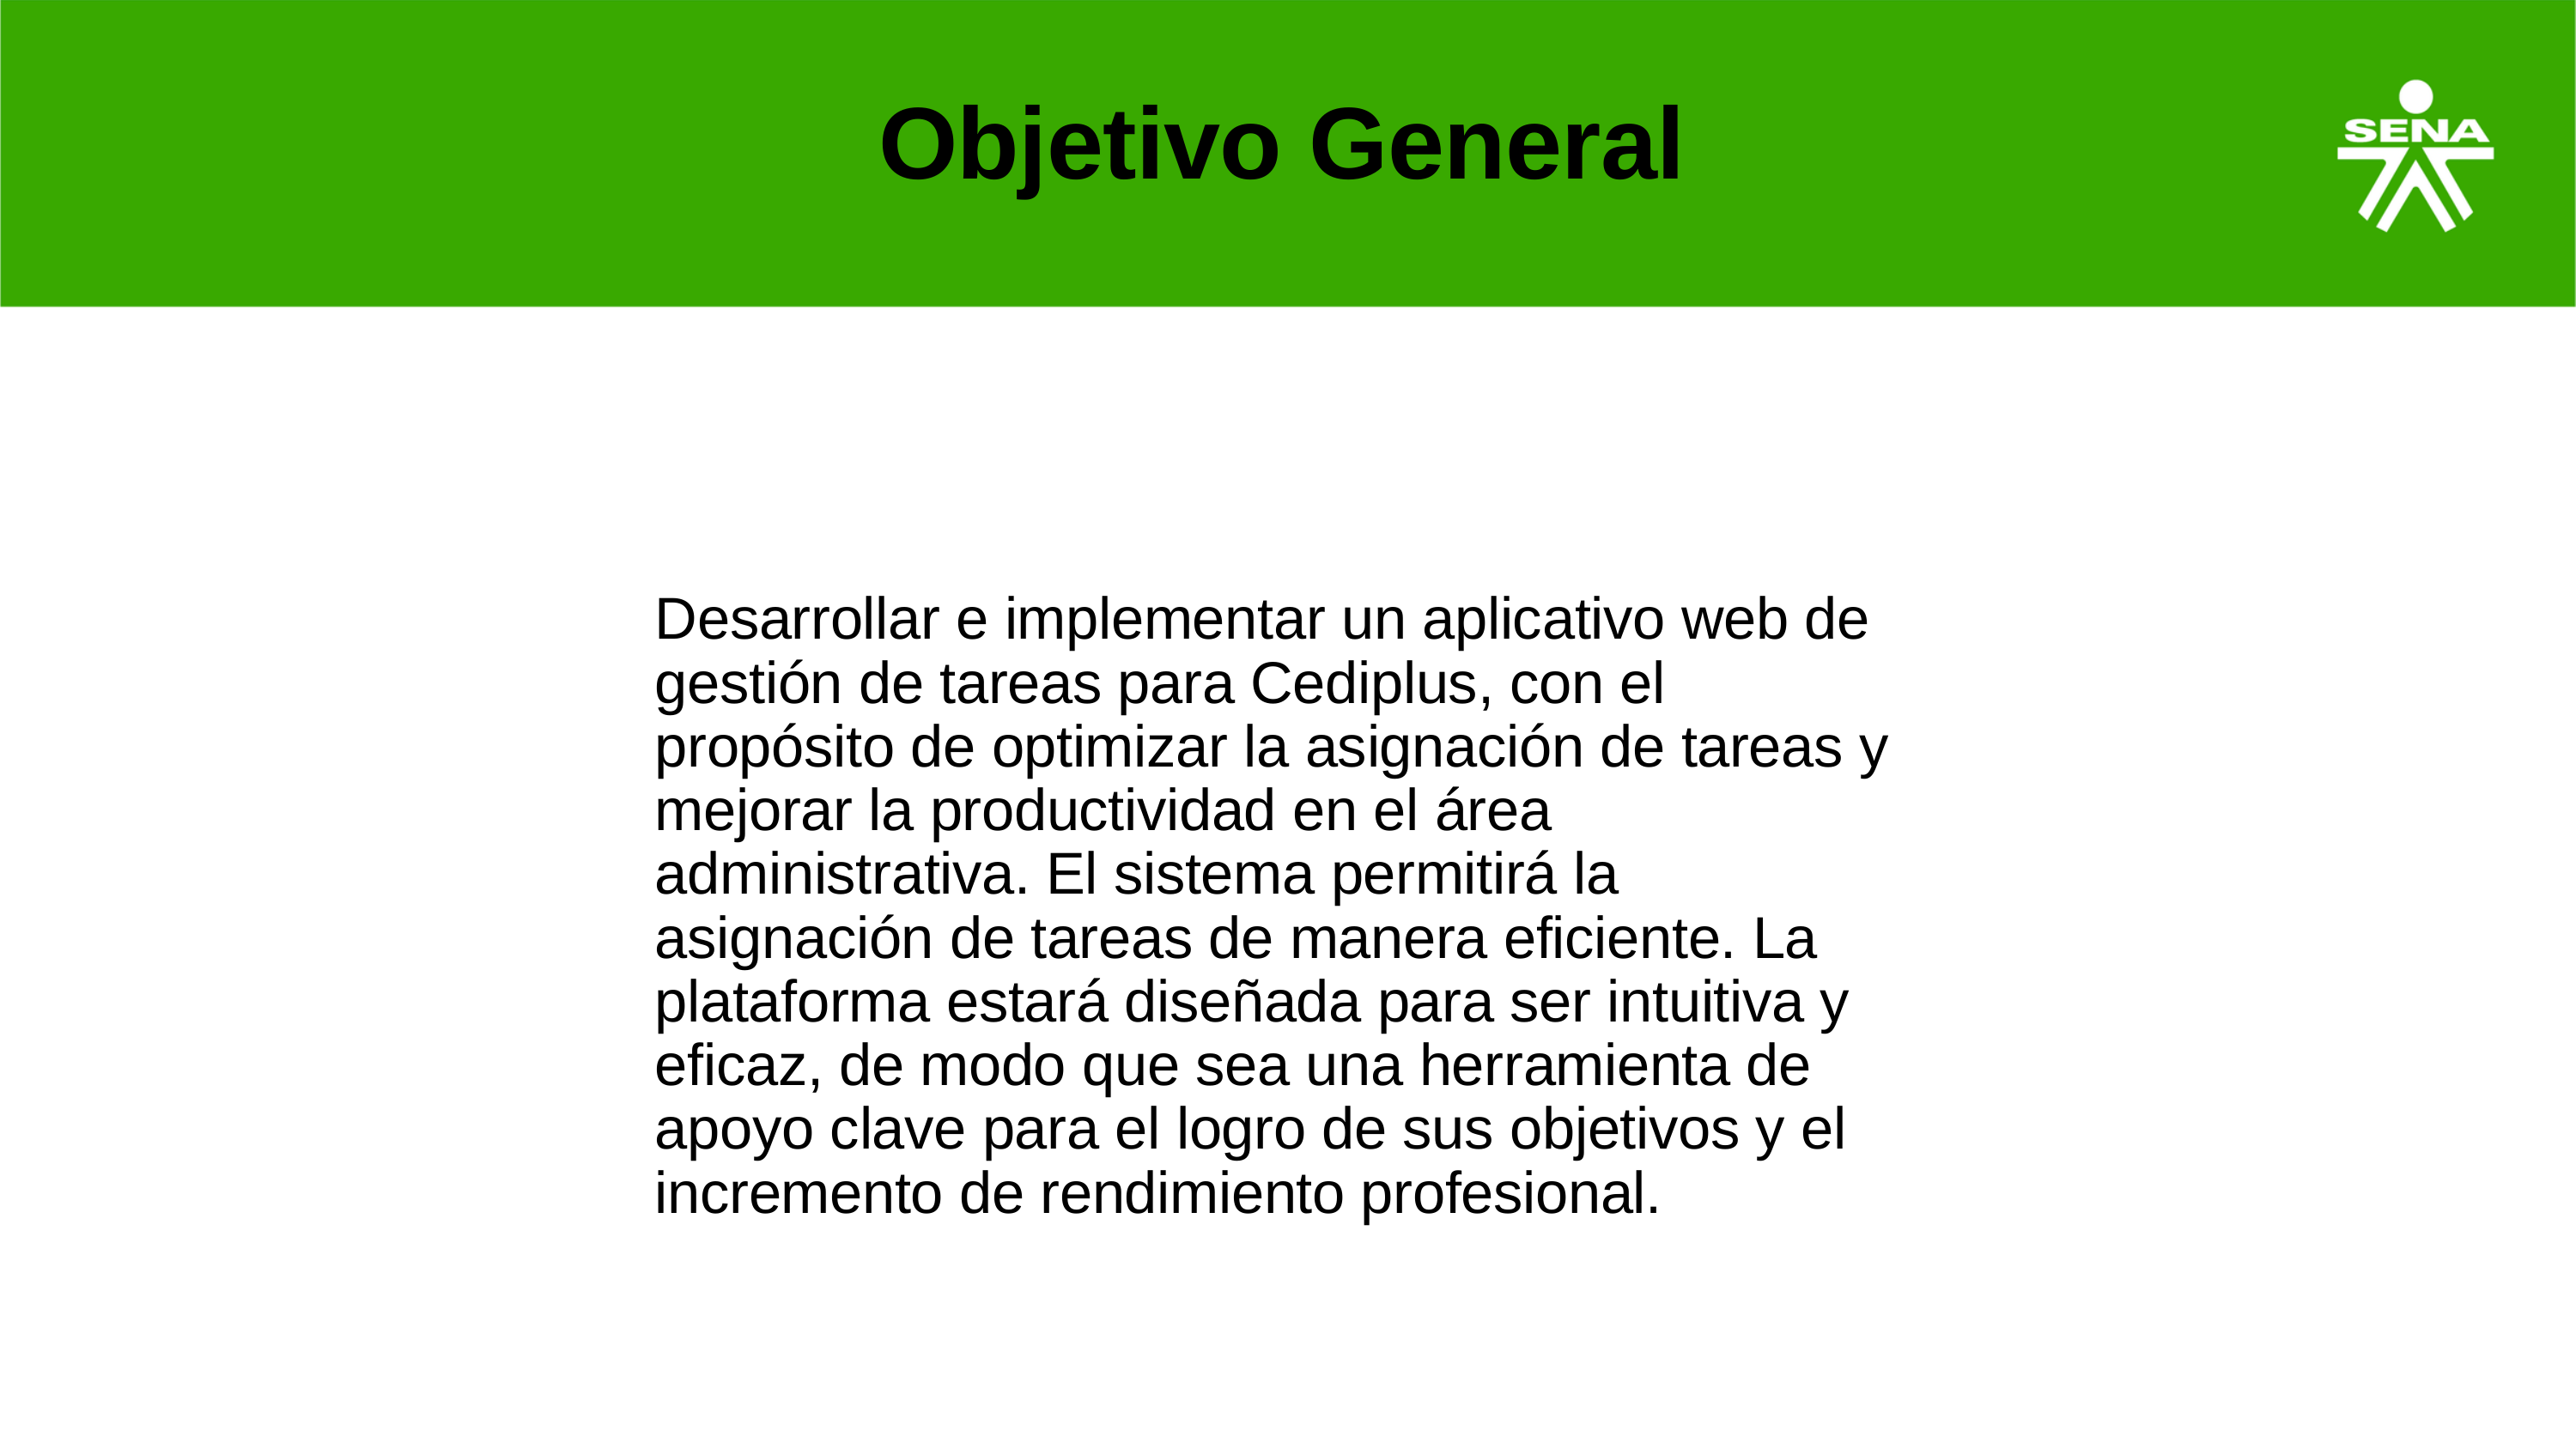

Objetivo General
Desarrollar e implementar un aplicativo web de gestión de tareas para Cediplus, con el propósito de optimizar la asignación de tareas y mejorar la productividad en el área administrativa. El sistema permitirá la asignación de tareas de manera eficiente. La plataforma estará diseñada para ser intuitiva y eficaz, de modo que sea una herramienta de apoyo clave para el logro de sus objetivos y el incremento de rendimiento profesional.